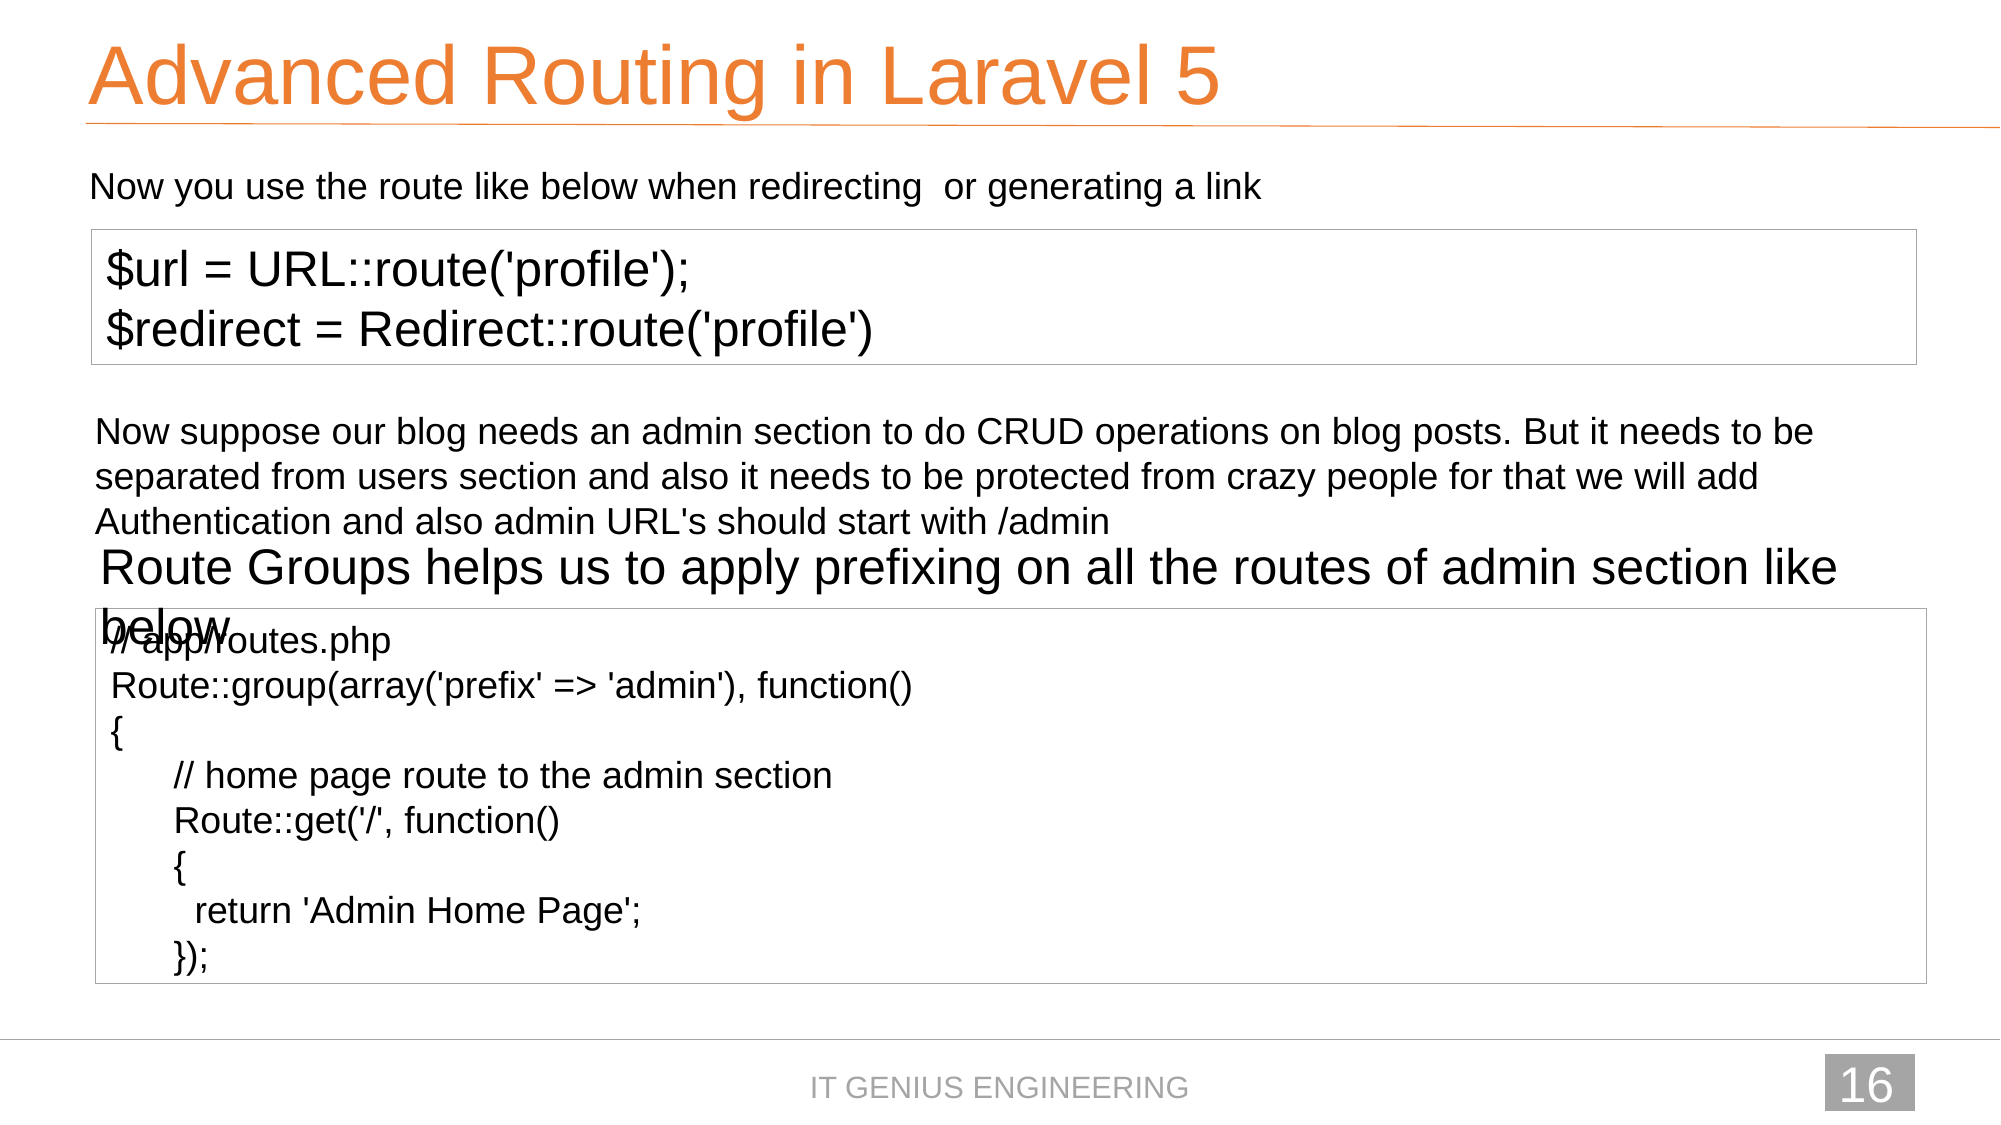

Advanced Routing in Laravel 5
Now you use the route like below when redirecting  or generating a link
$url = URL::route('profile');
$redirect = Redirect::route('profile')
Now suppose our blog needs an admin section to do CRUD operations on blog posts. But it needs to be separated from users section and also it needs to be protected from crazy people for that we will add Authentication and also admin URL's should start with /admin
Route Groups helps us to apply prefixing on all the routes of admin section like below
// app/routes.php
Route::group(array('prefix' => 'admin'), function()
{
      // home page route to the admin section
      Route::get('/', function()
      {
        return 'Admin Home Page';
      });
168
IT GENIUS ENGINEERING